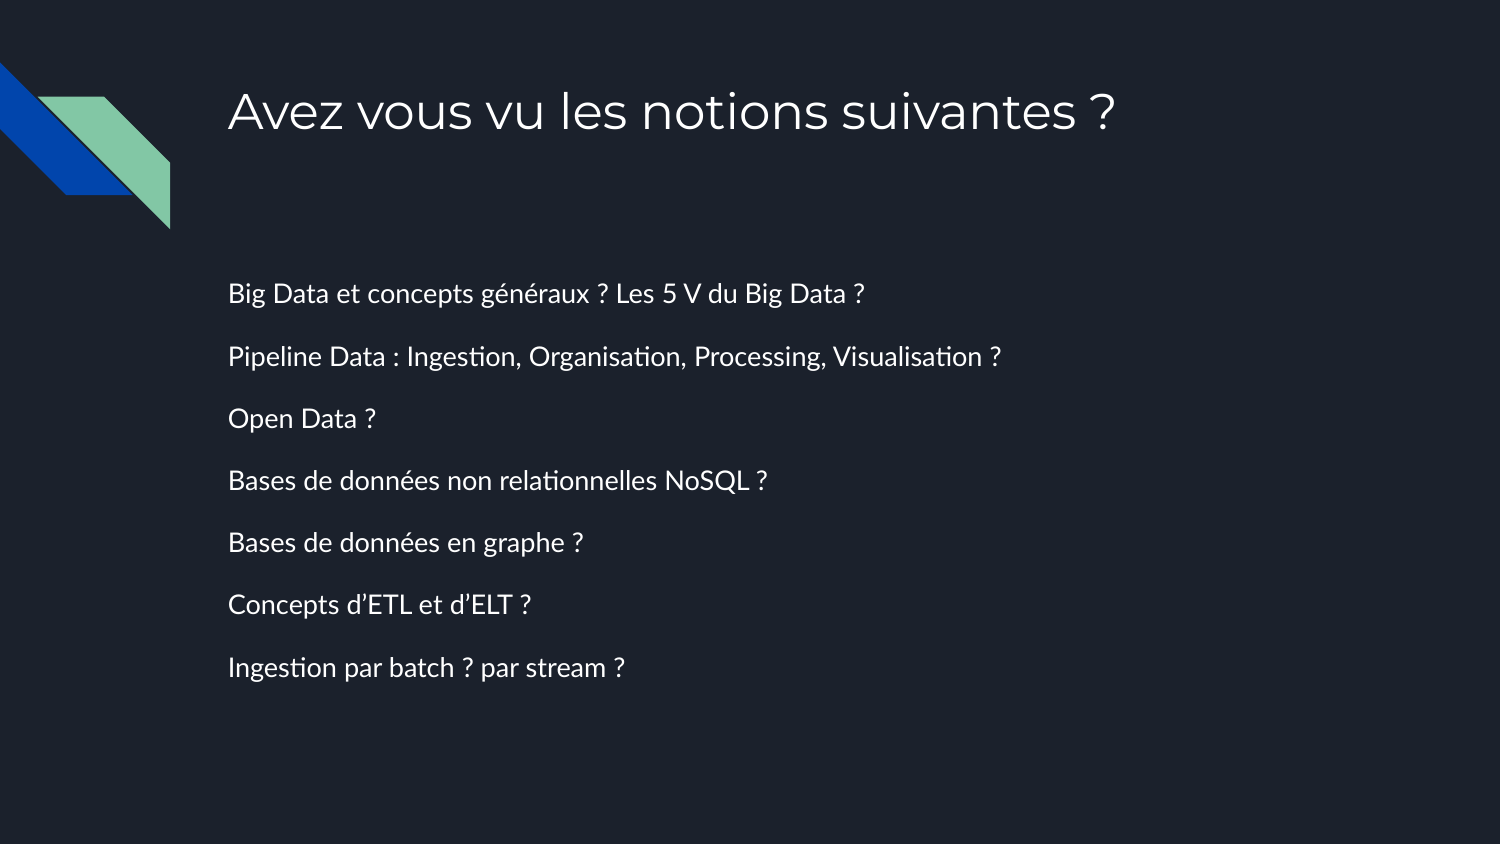

# Avez vous vu les notions suivantes ?
Big Data et concepts généraux ? Les 5 V du Big Data ?
Pipeline Data : Ingestion, Organisation, Processing, Visualisation ?
Open Data ?
Bases de données non relationnelles NoSQL ?
Bases de données en graphe ?
Concepts d’ETL et d’ELT ?
Ingestion par batch ? par stream ?